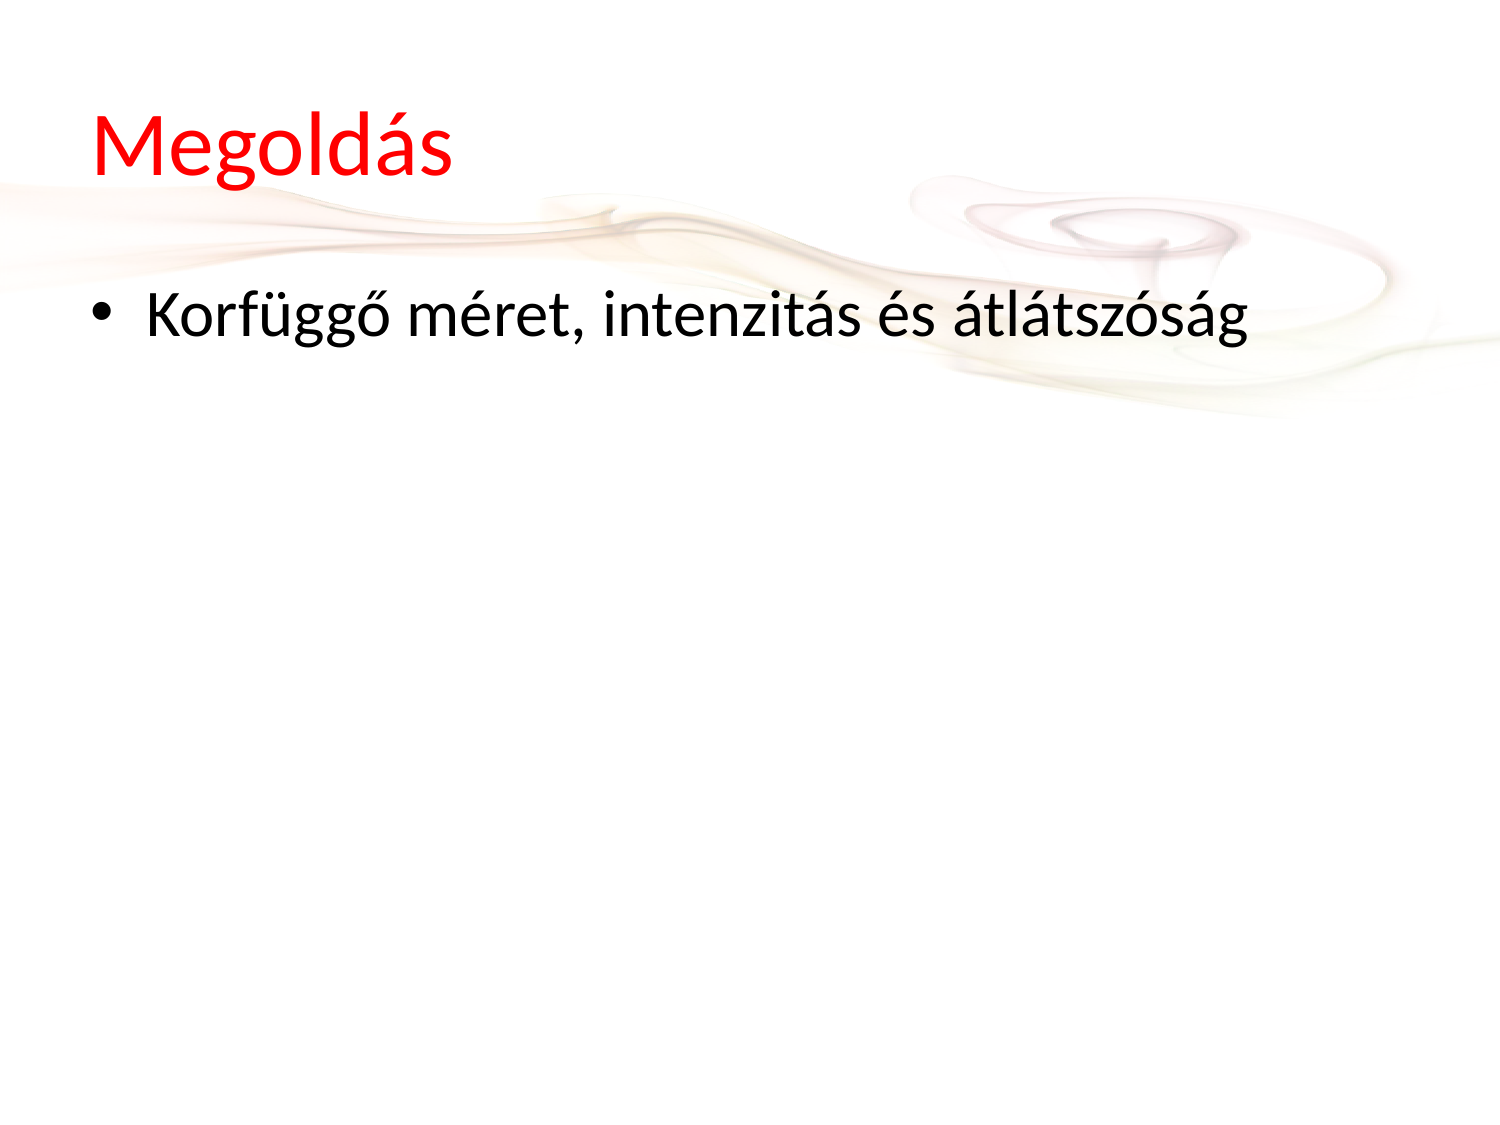

# Megoldás
Korfüggő méret, intenzitás és átlátszóság